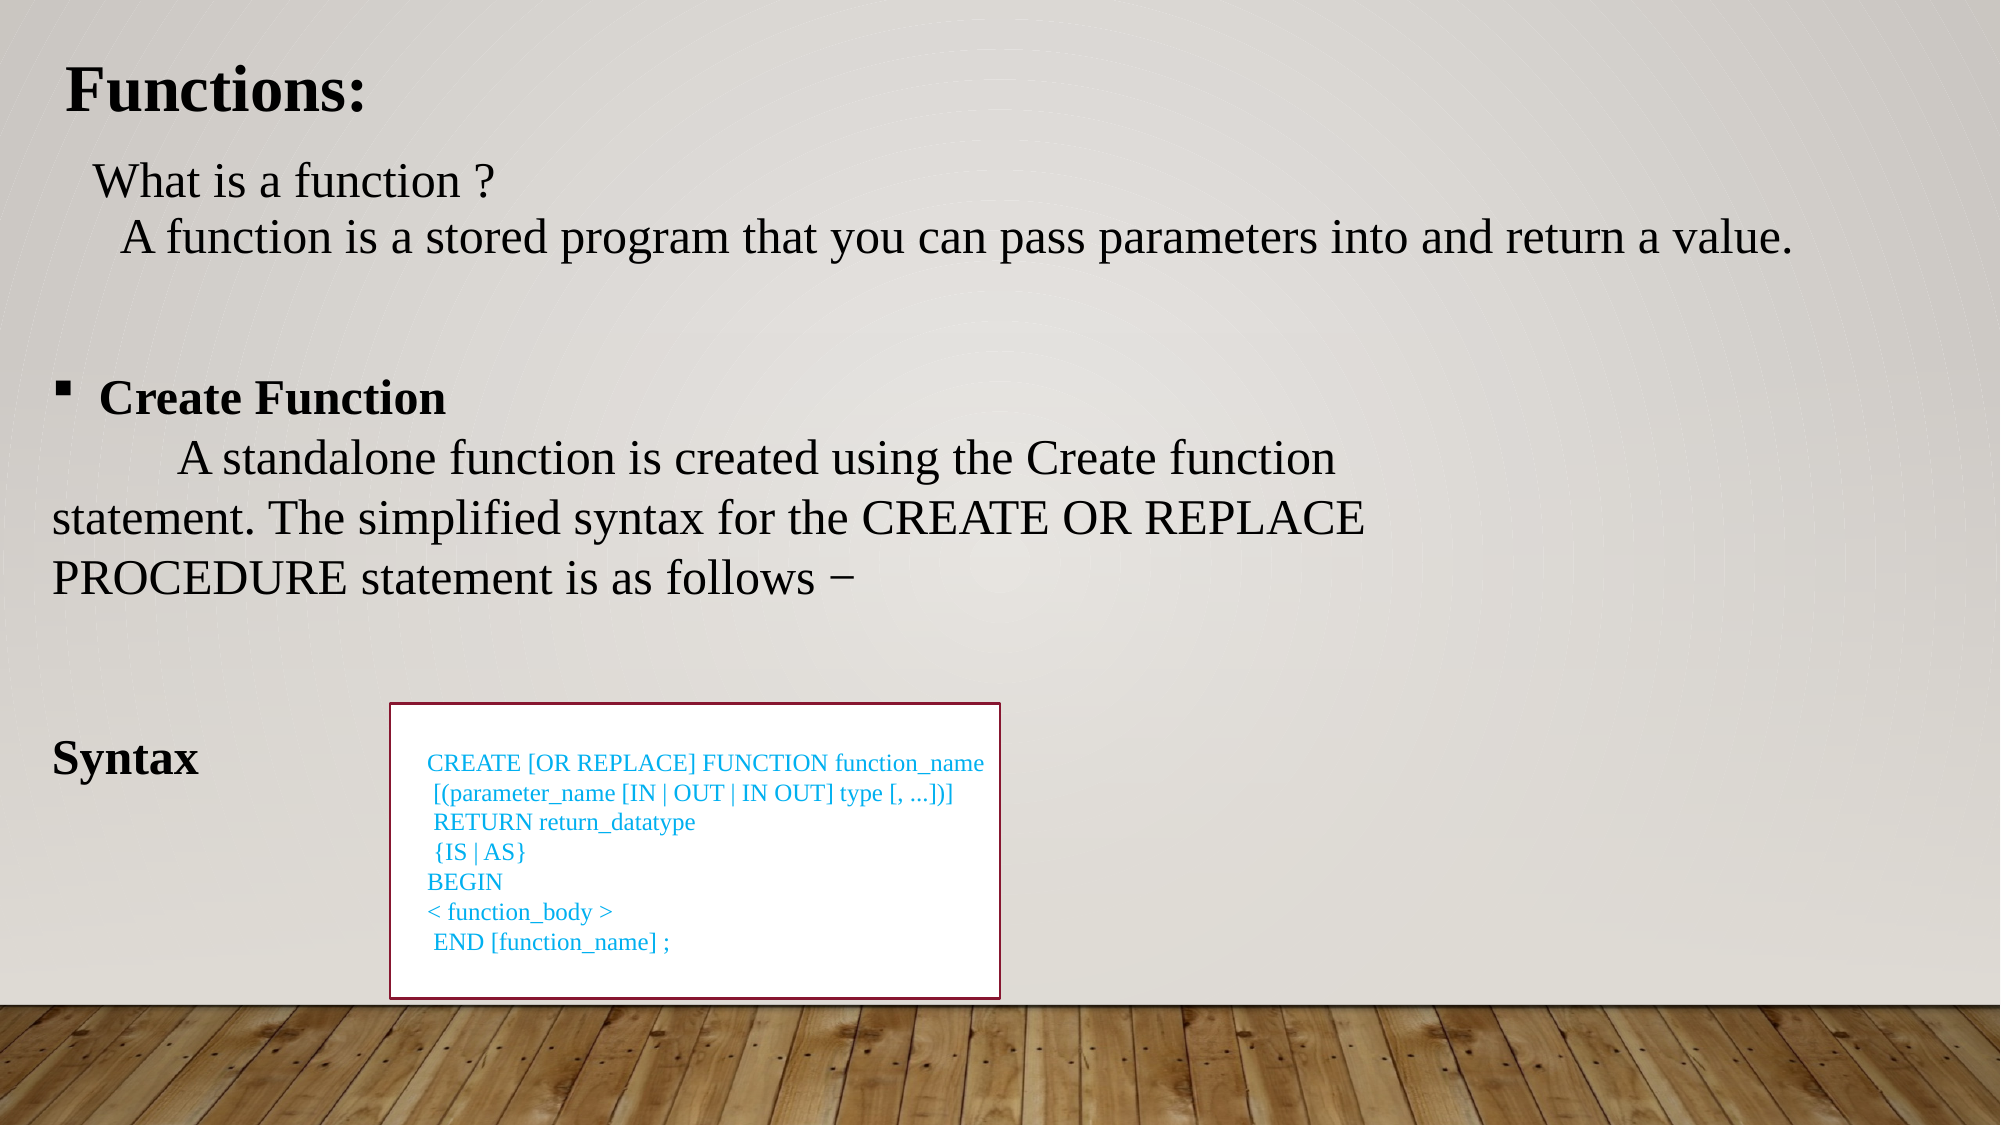

Functions:

What is a function ?

A function is a stored program that you can pass parameters into and return a value.

Create Function
          A standalone function is created using the Create function statement. The simplified syntax for the CREATE OR REPLACE PROCEDURE statement is as follows −

Syntax

CREATE [OR REPLACE] FUNCTION function_name
 [(parameter_name [IN | OUT | IN OUT] type [, ...])]
 RETURN return_datatype
 {IS | AS}
BEGIN
< function_body >
 END [function_name] ;